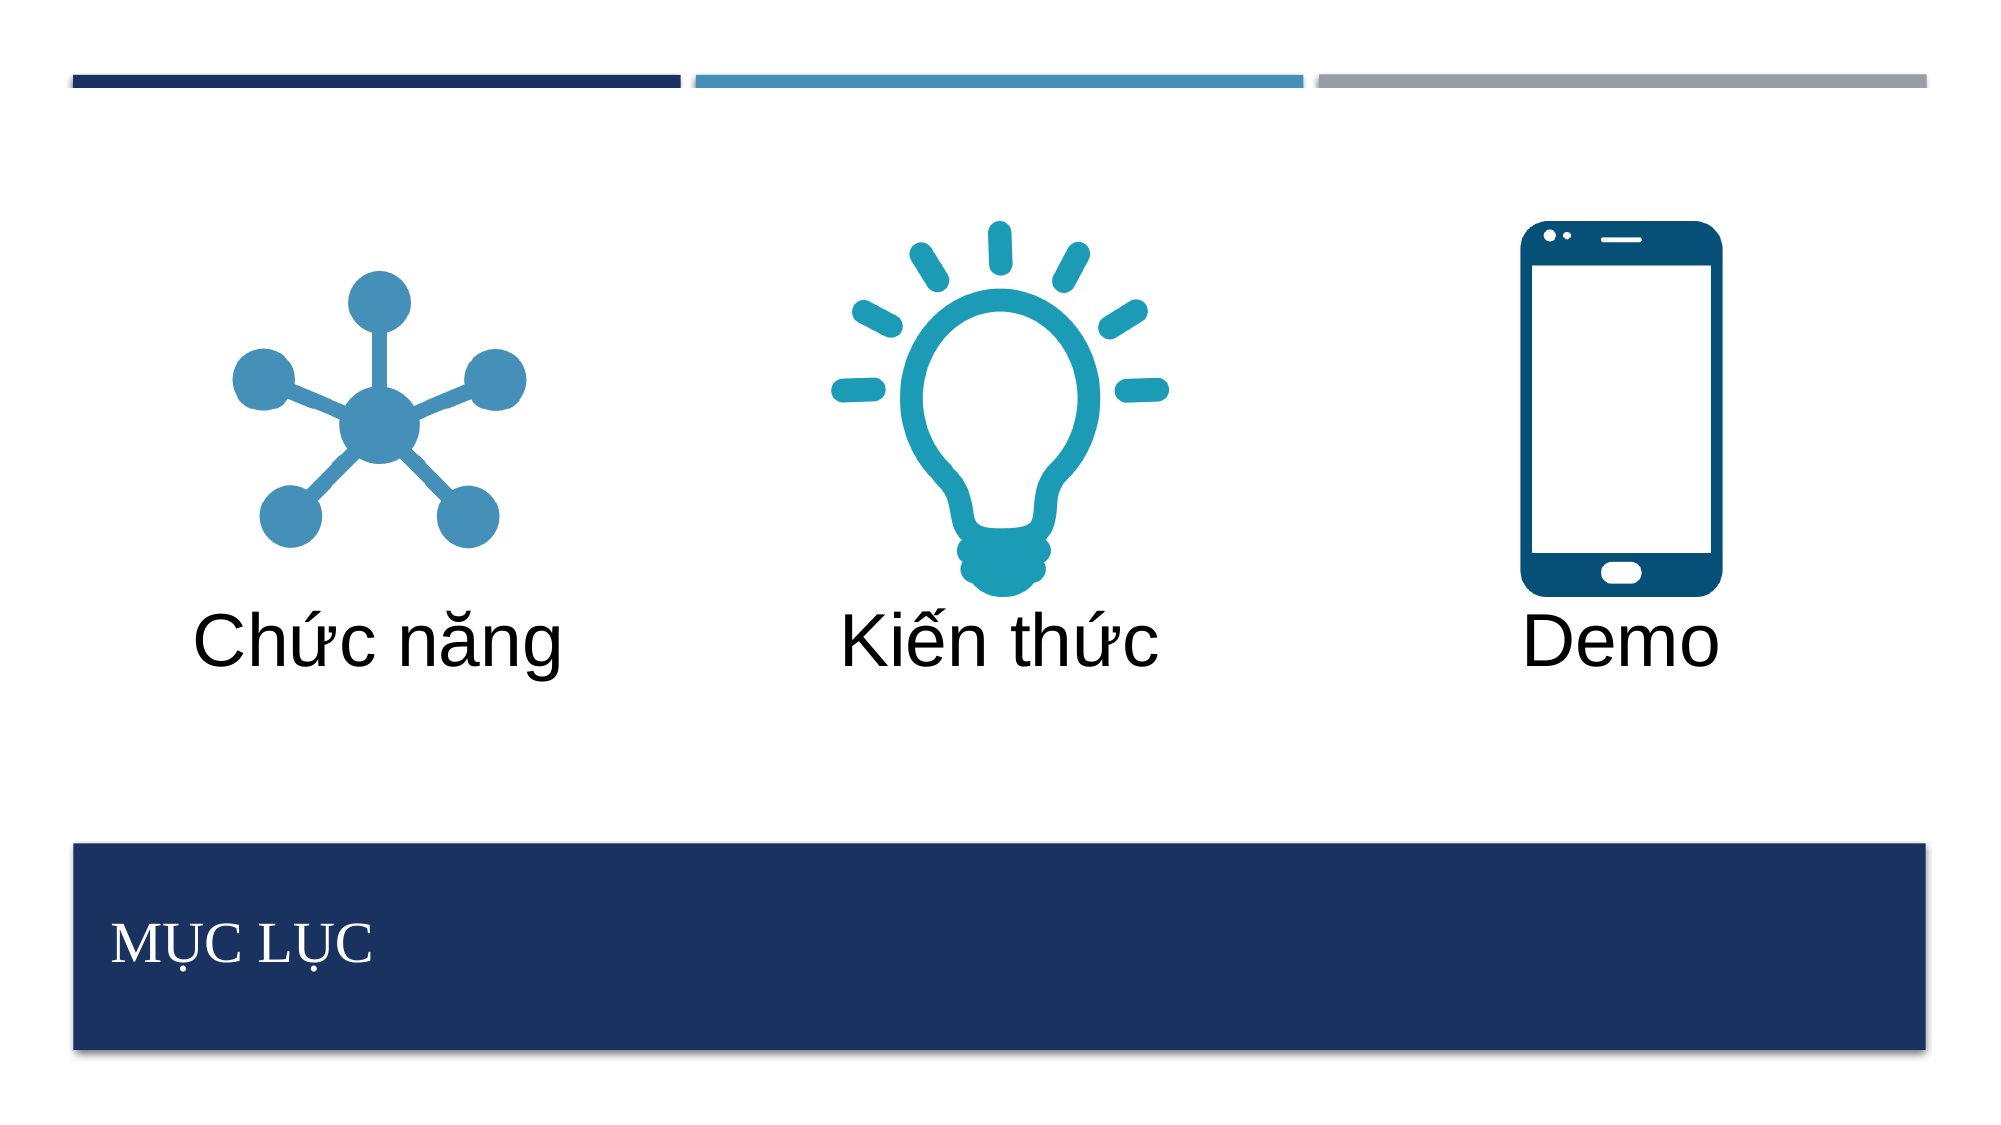

Chức năng
Kiến thức
Demo
CHỨC NĂNG

# MỤC LỤC